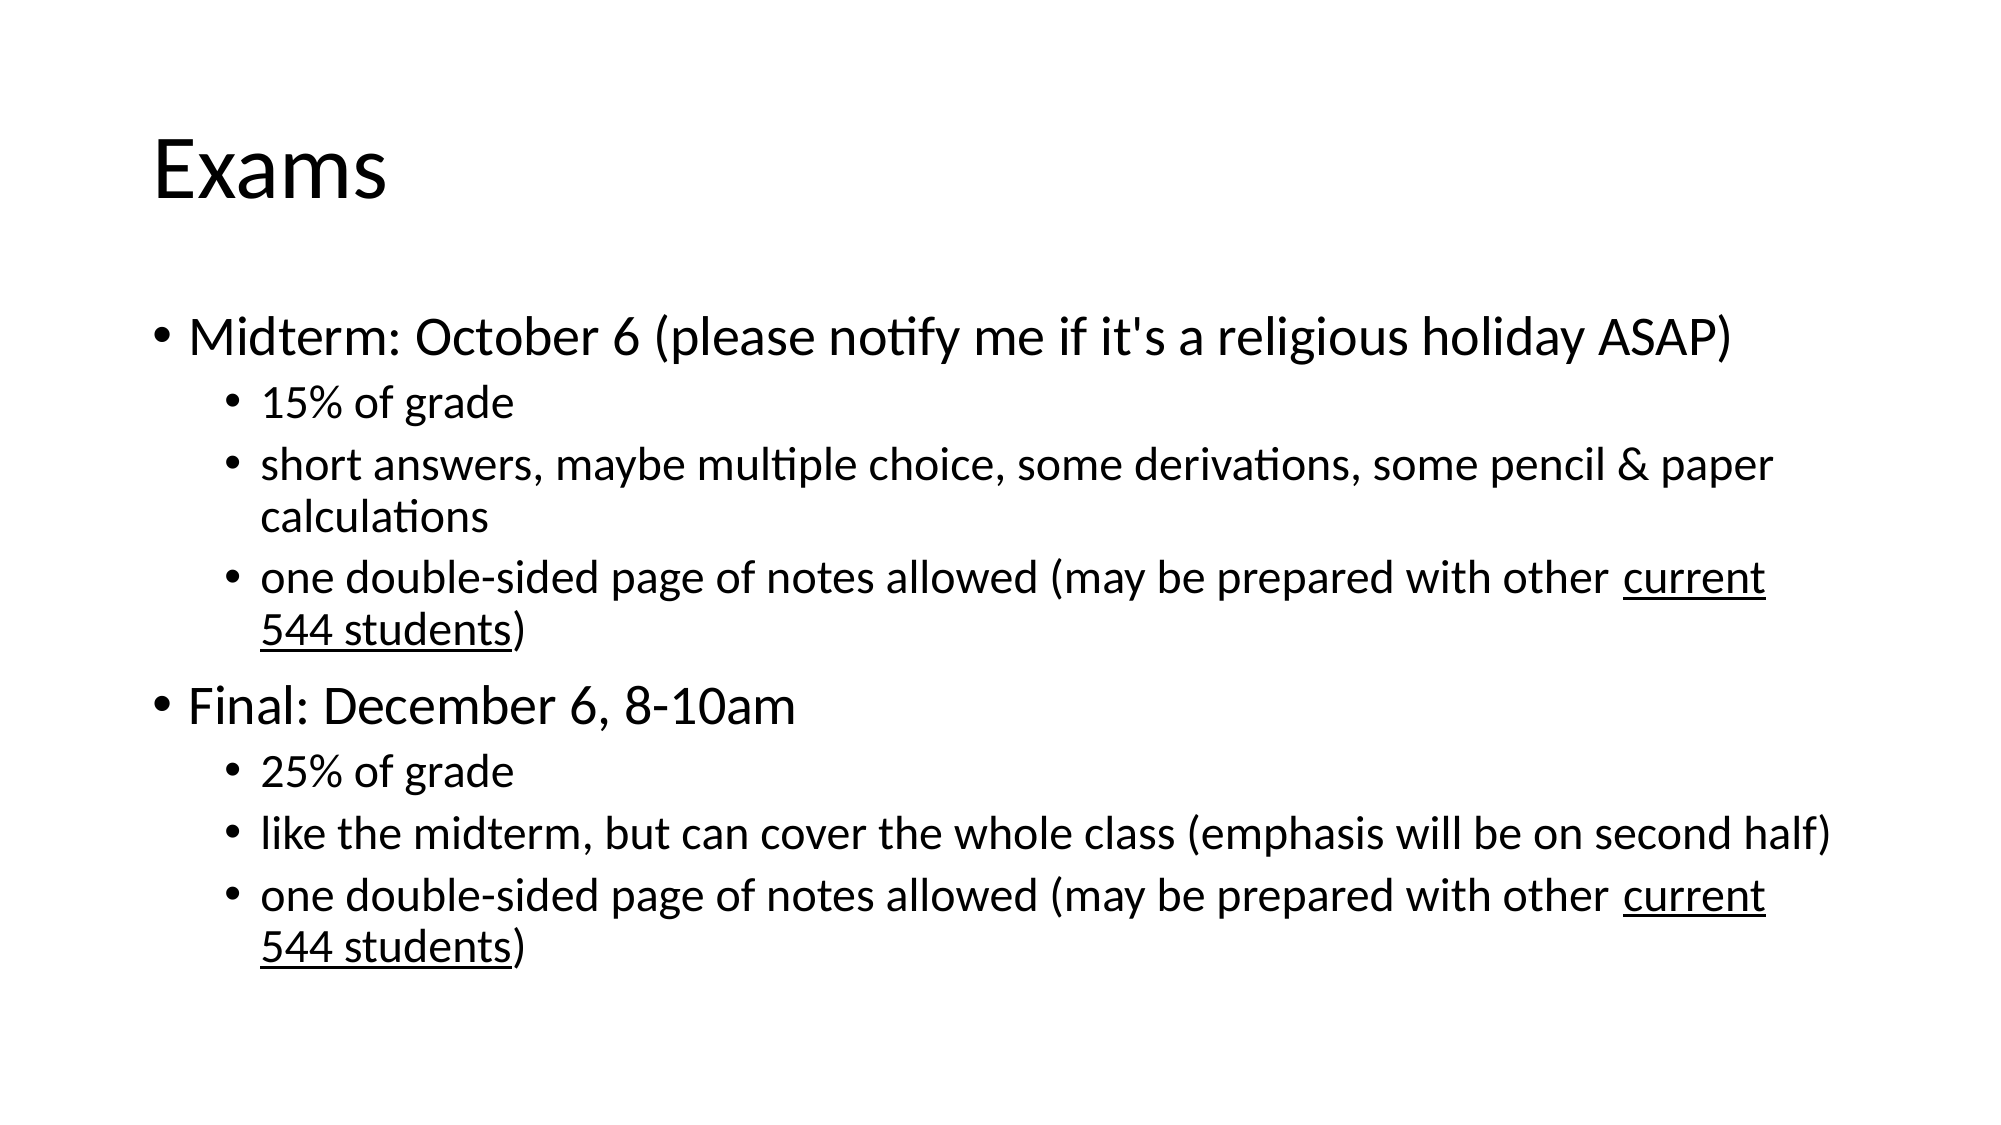

# Exams
Midterm: October 6 (please notify me if it's a religious holiday ASAP)
15% of grade
short answers, maybe multiple choice, some derivations, some pencil & paper calculations
one double-sided page of notes allowed (may be prepared with other current 544 students)
Final: December 6, 8-10am
25% of grade
like the midterm, but can cover the whole class (emphasis will be on second half)
one double-sided page of notes allowed (may be prepared with other current 544 students)